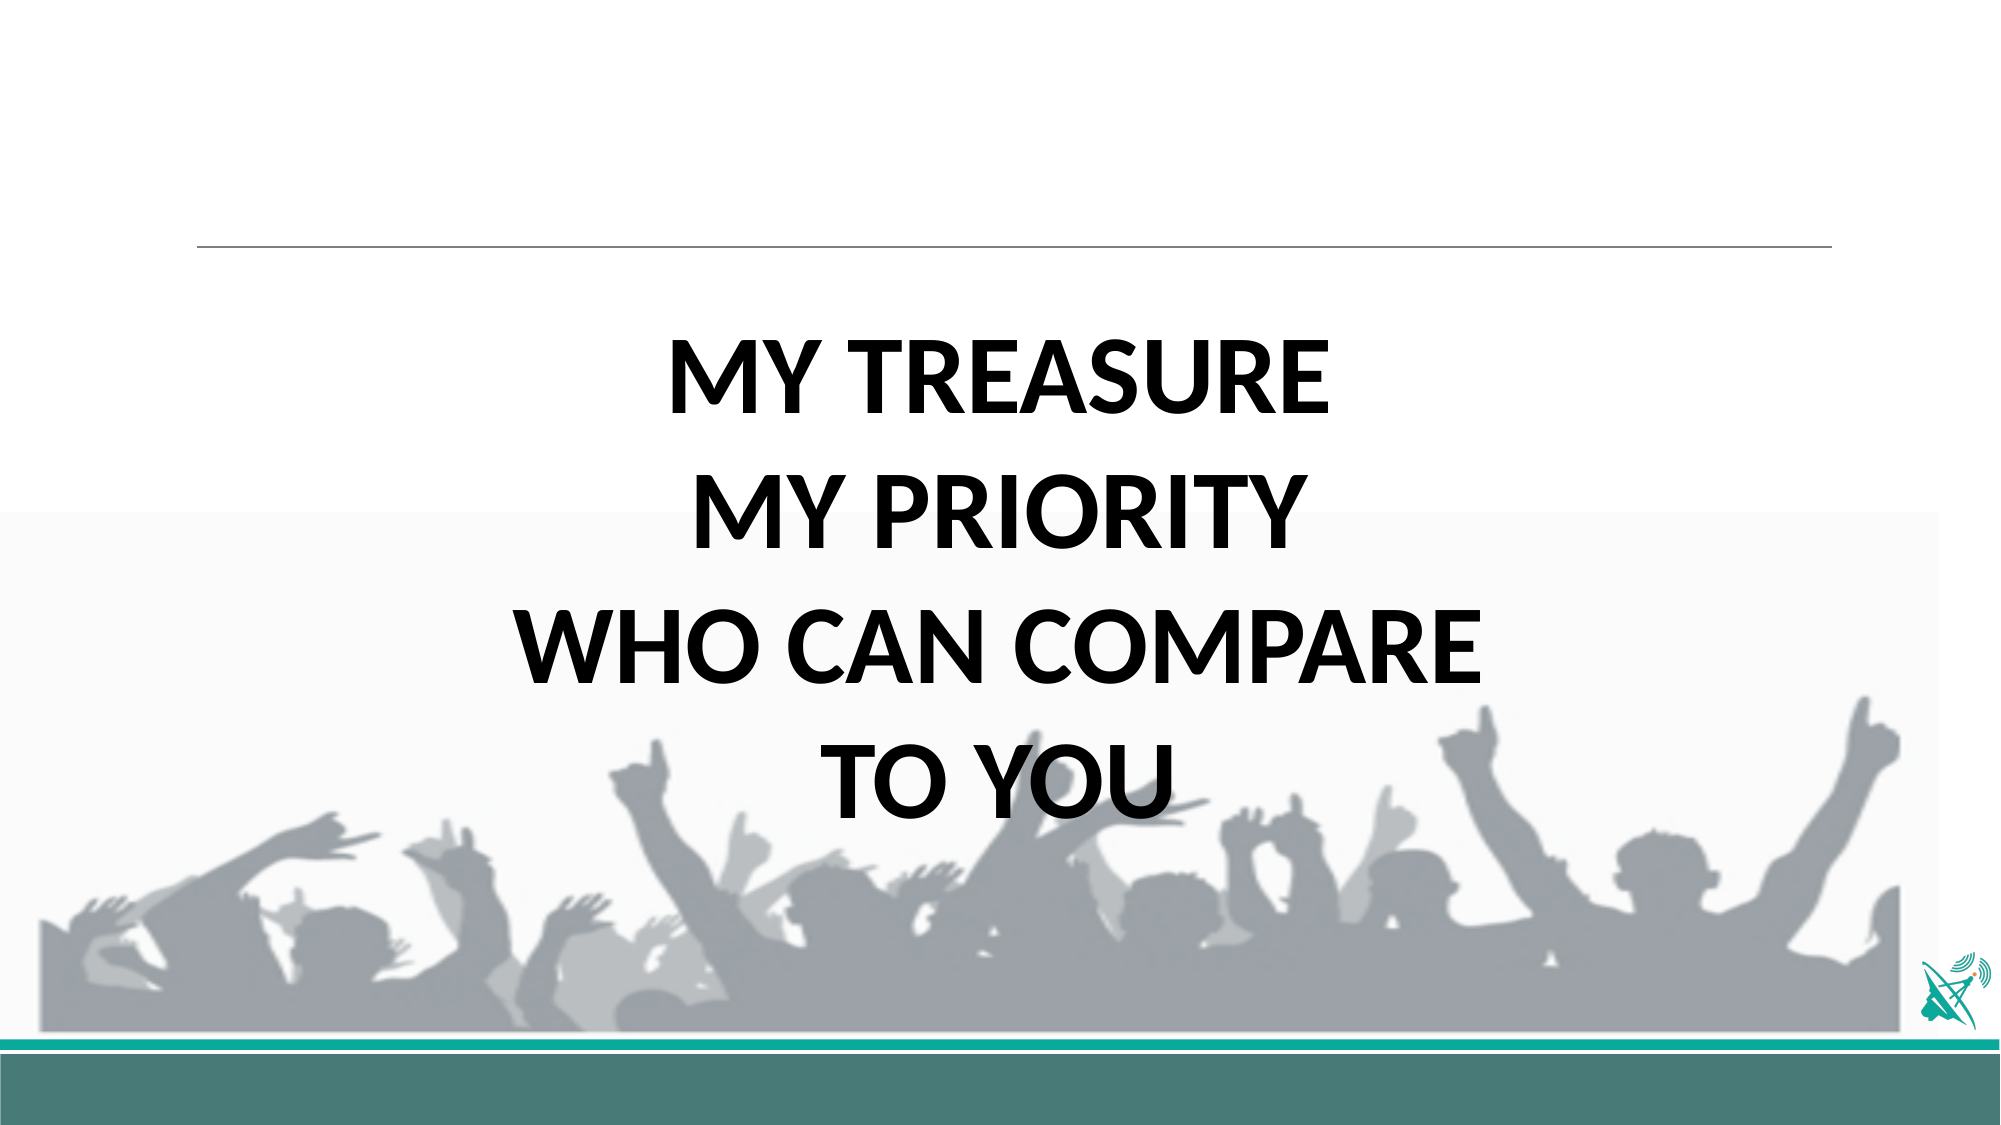

MY TREASURE
MY PRIORITY
 WHO CAN COMPARE
TO YOU